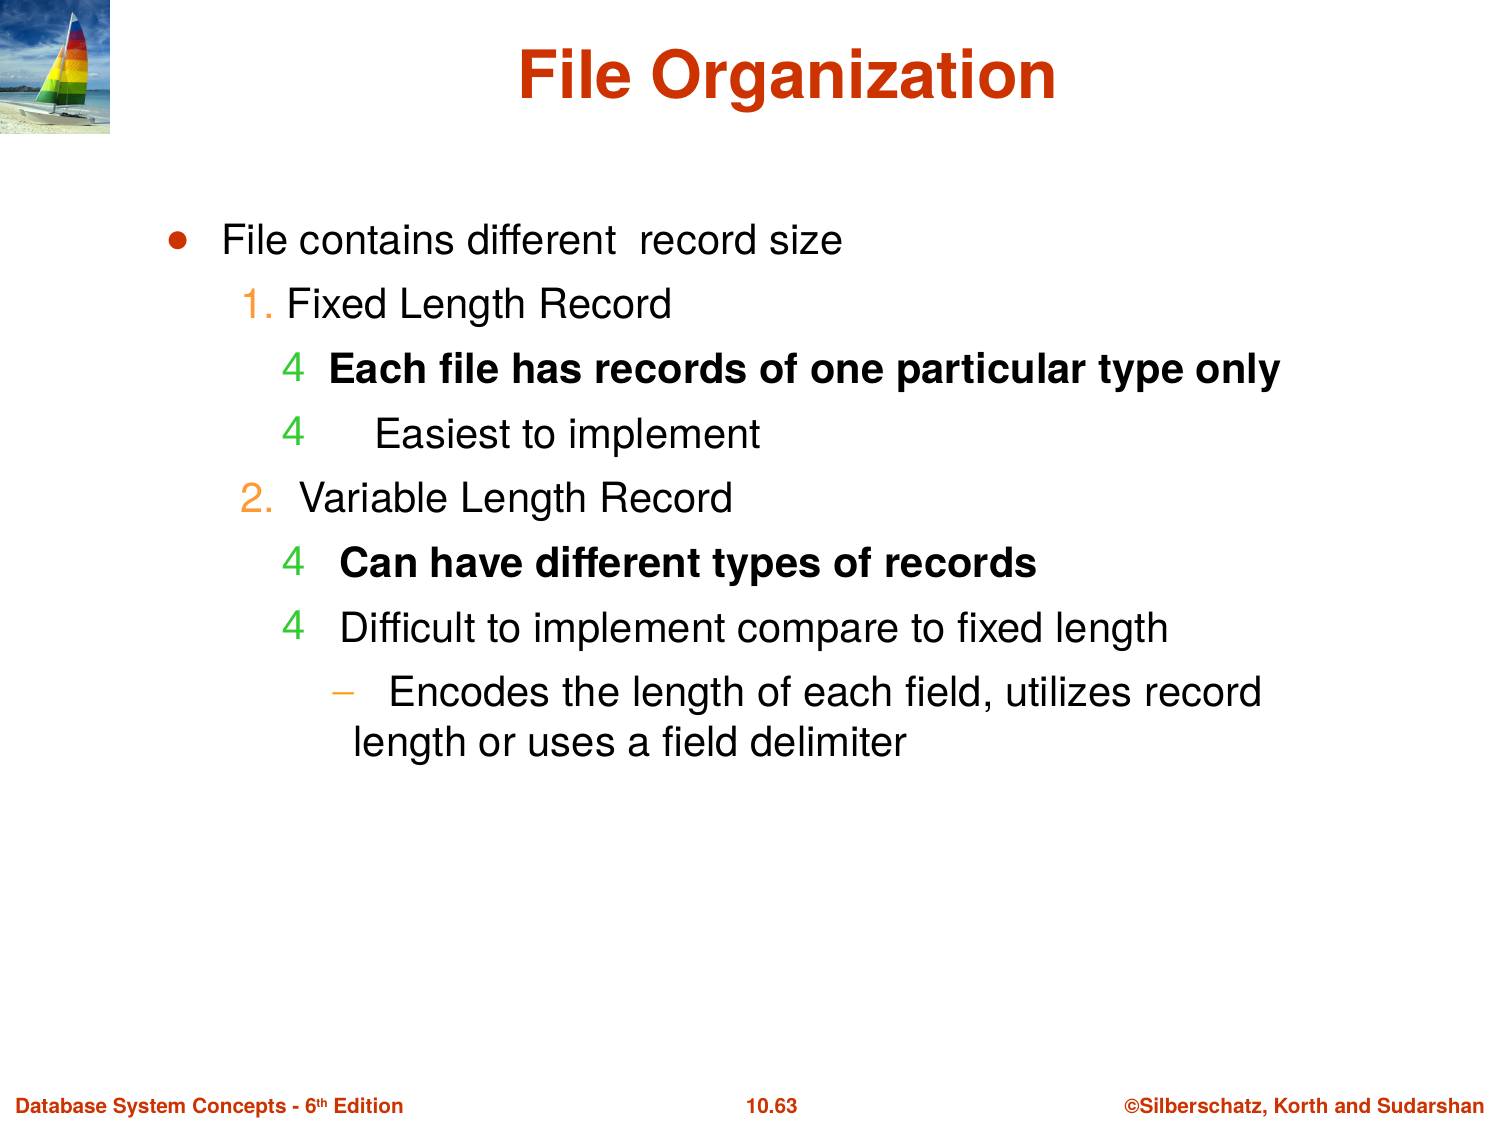

# File Organization
File contains different  record size
Fixed Length Record
  Each file has records of one particular type only
      Easiest to implement
 Variable Length Record
   Can have different types of records
   Difficult to implement compare to fixed length
   Encodes the length of each field, utilizes record length or uses a field delimiter